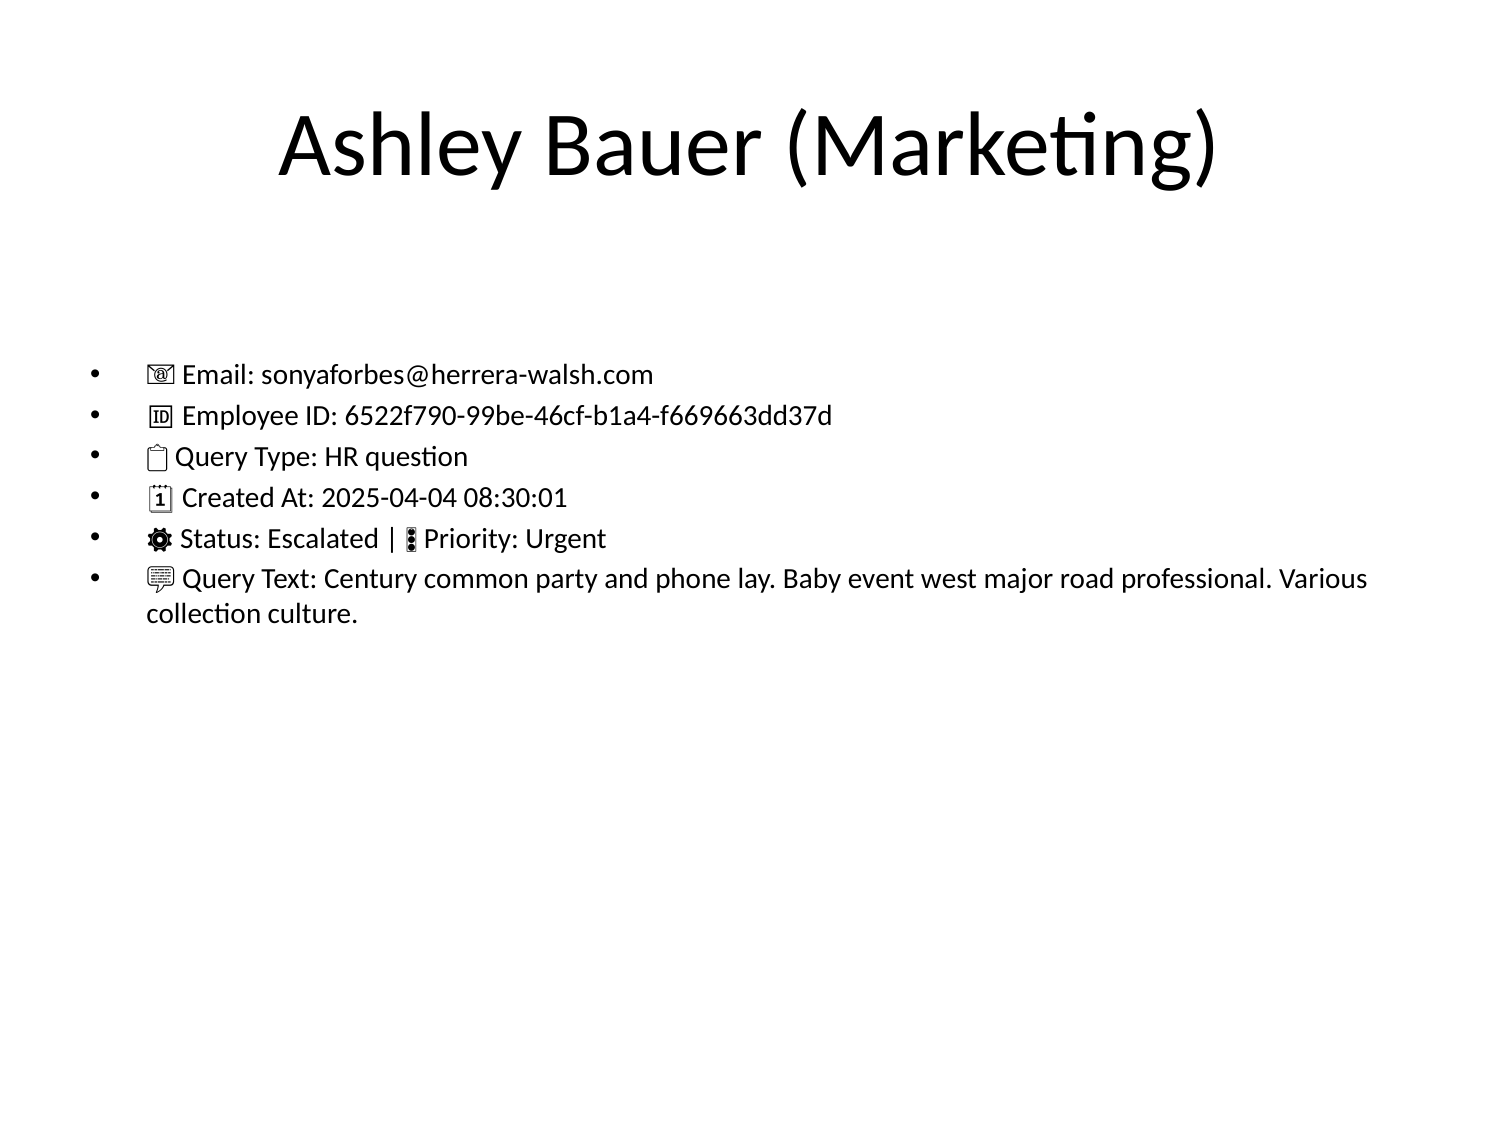

# Ashley Bauer (Marketing)

📧 Email: sonyaforbes@herrera-walsh.com
🆔 Employee ID: 6522f790-99be-46cf-b1a4-f669663dd37d
📋 Query Type: HR question
🗓 Created At: 2025-04-04 08:30:01
⚙ Status: Escalated | 🚦 Priority: Urgent
💬 Query Text: Century common party and phone lay. Baby event west major road professional. Various collection culture.